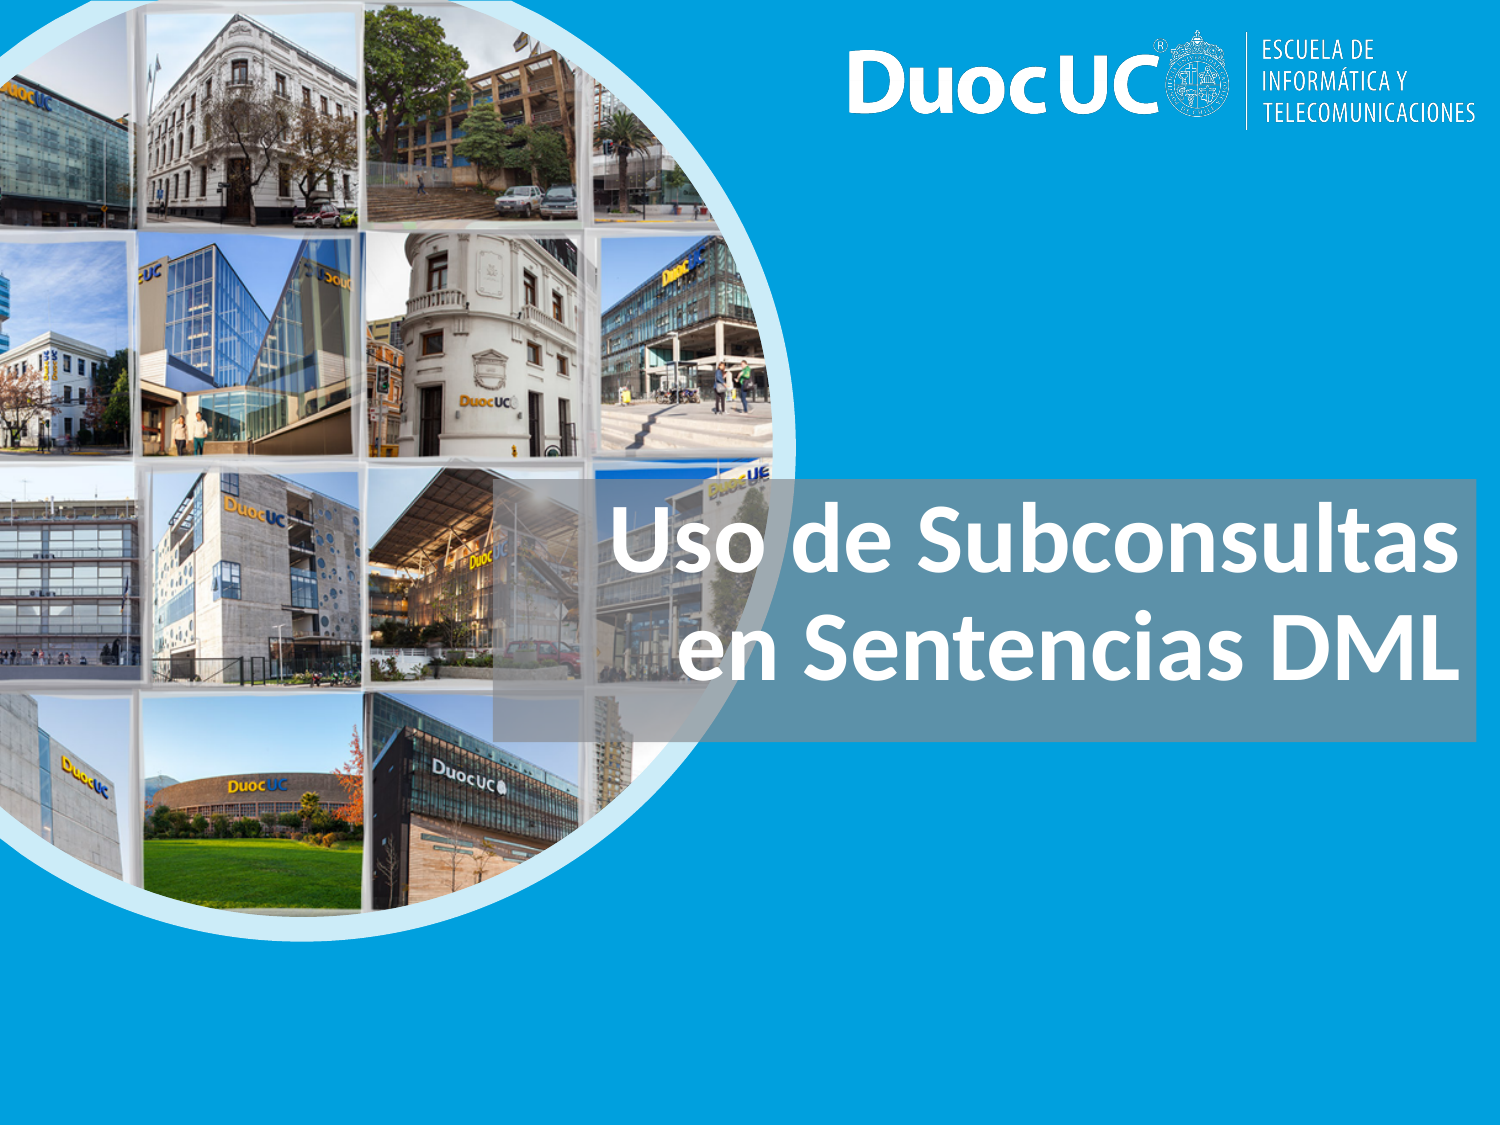

# Uso de Subconsultas en Sentencias DML